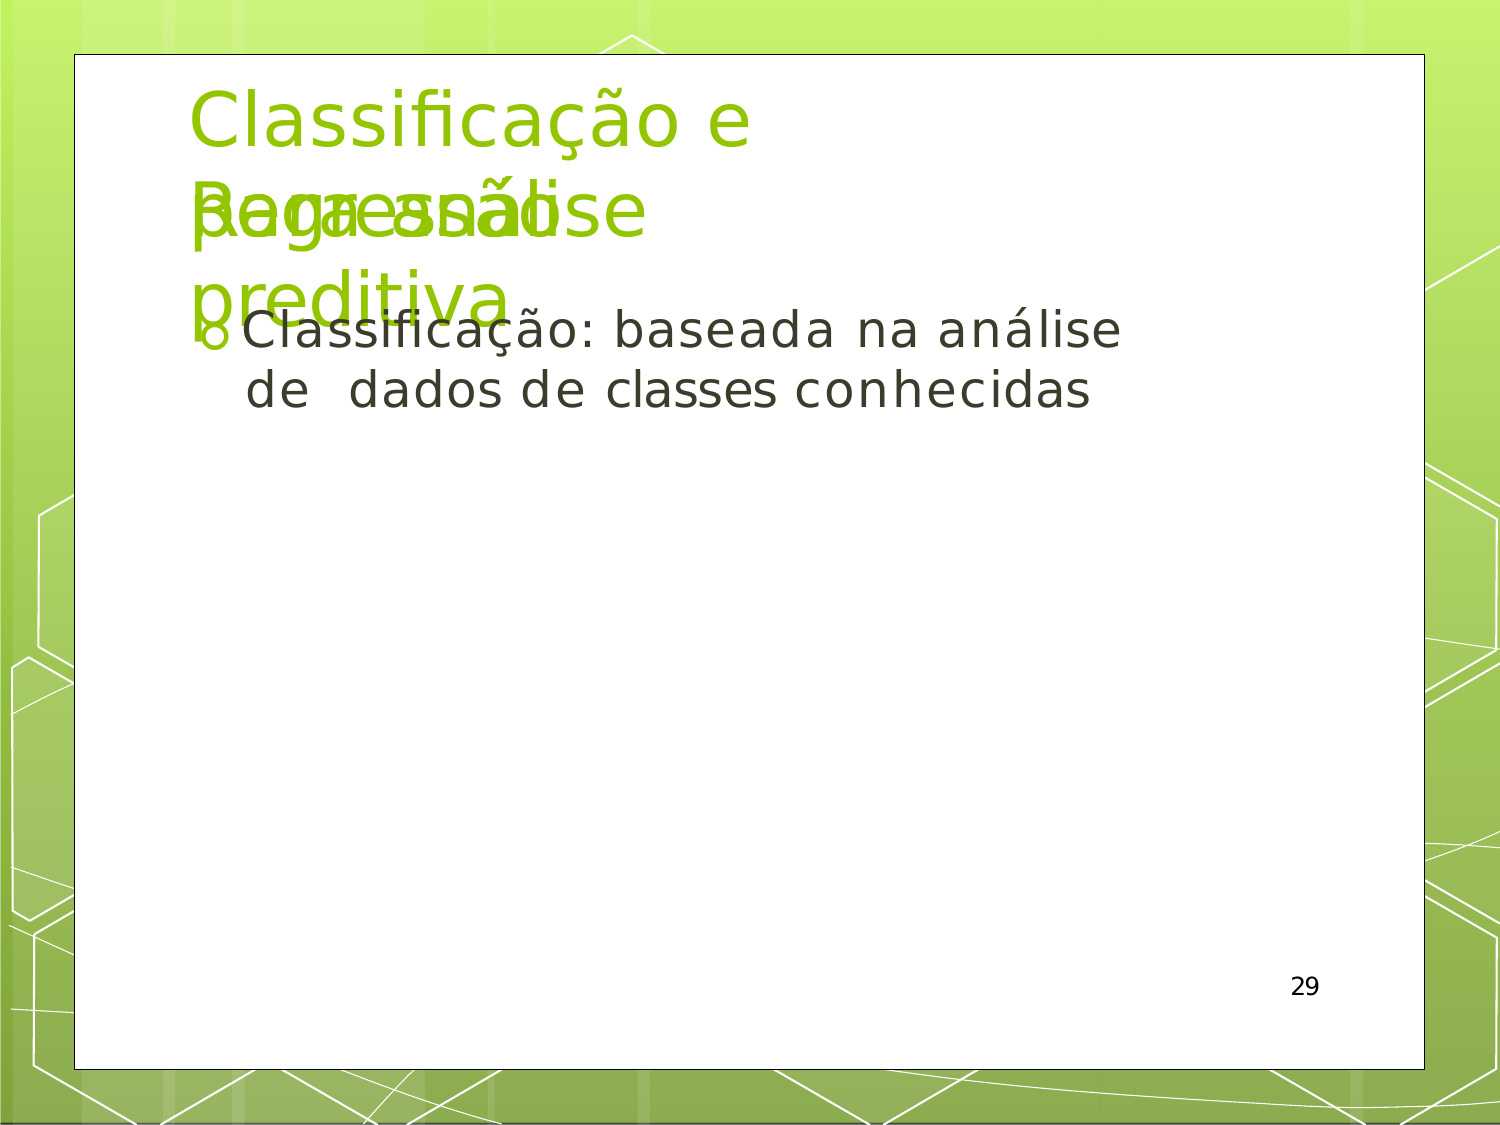

# Classificação e Regressão
para análise preditiva
🞇 Classificação: baseada na análise de  dados de classes conhecidas
29